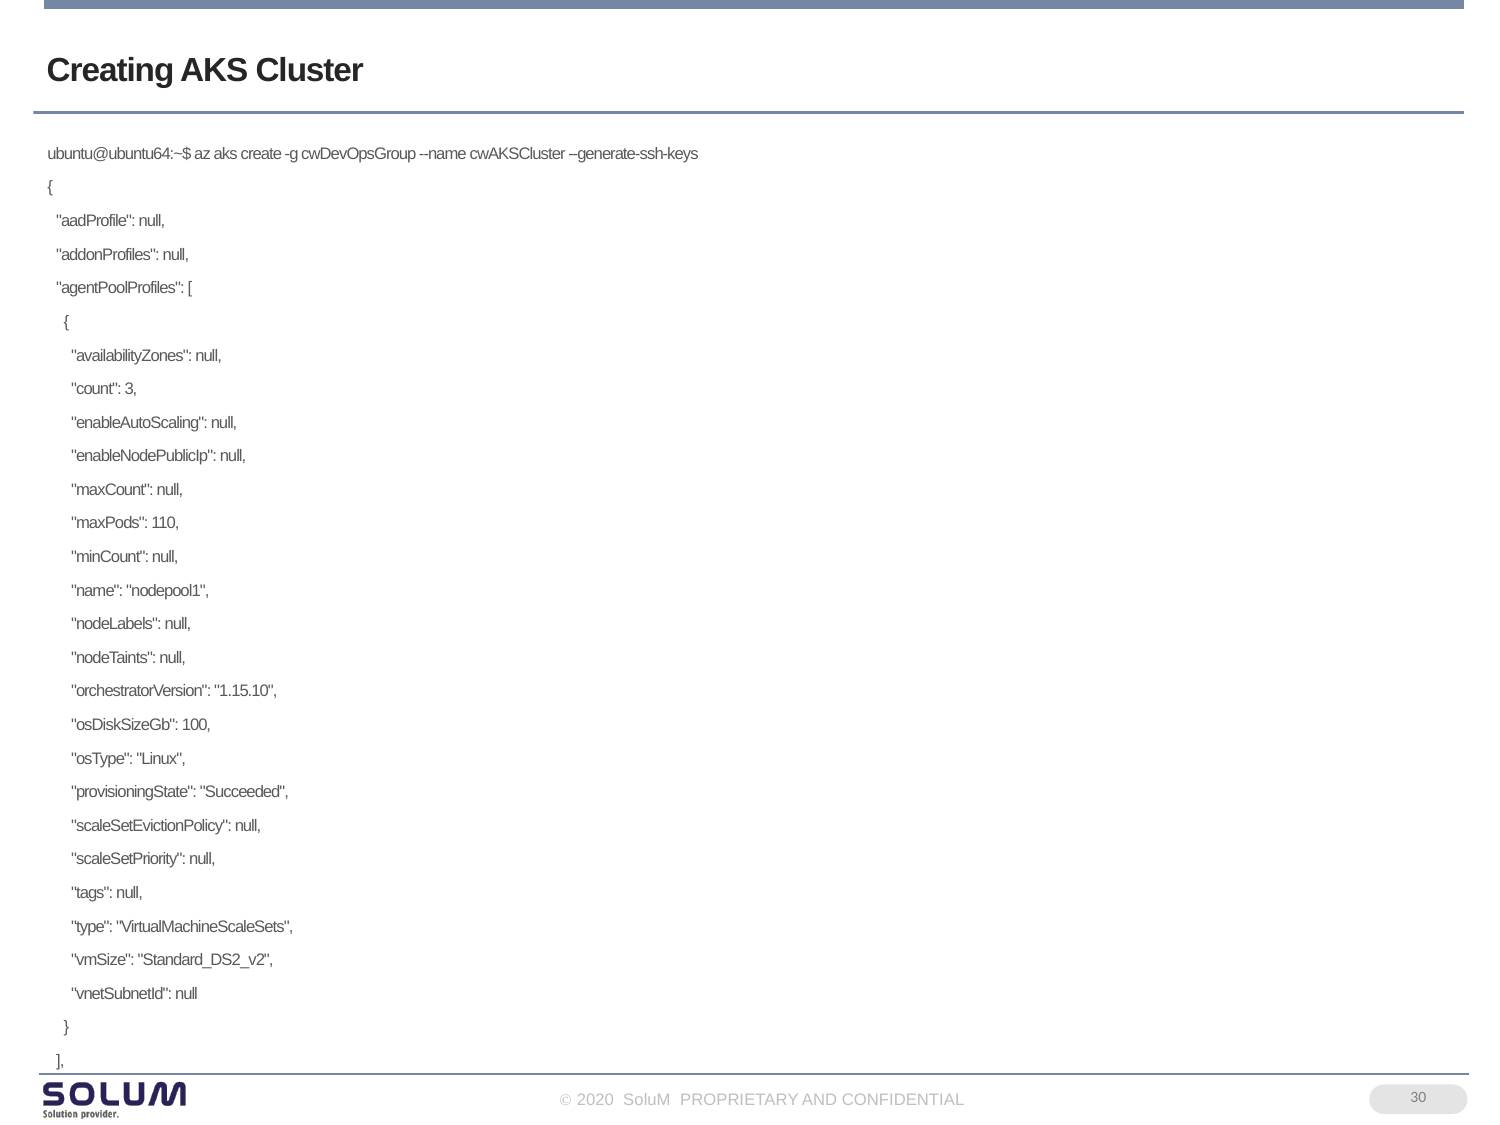

# Creating AKS Cluster
ubuntu@ubuntu64:~$ az aks create -g cwDevOpsGroup --name cwAKSCluster --generate-ssh-keys
{
  "aadProfile": null,
  "addonProfiles": null,
  "agentPoolProfiles": [
    {
      "availabilityZones": null,
      "count": 3,
      "enableAutoScaling": null,
      "enableNodePublicIp": null,
      "maxCount": null,
      "maxPods": 110,
      "minCount": null,
      "name": "nodepool1",
      "nodeLabels": null,
      "nodeTaints": null,
      "orchestratorVersion": "1.15.10",
      "osDiskSizeGb": 100,
      "osType": "Linux",
      "provisioningState": "Succeeded",
      "scaleSetEvictionPolicy": null,
      "scaleSetPriority": null,
      "tags": null,
      "type": "VirtualMachineScaleSets",
      "vmSize": "Standard_DS2_v2",
      "vnetSubnetId": null
    }
  ],